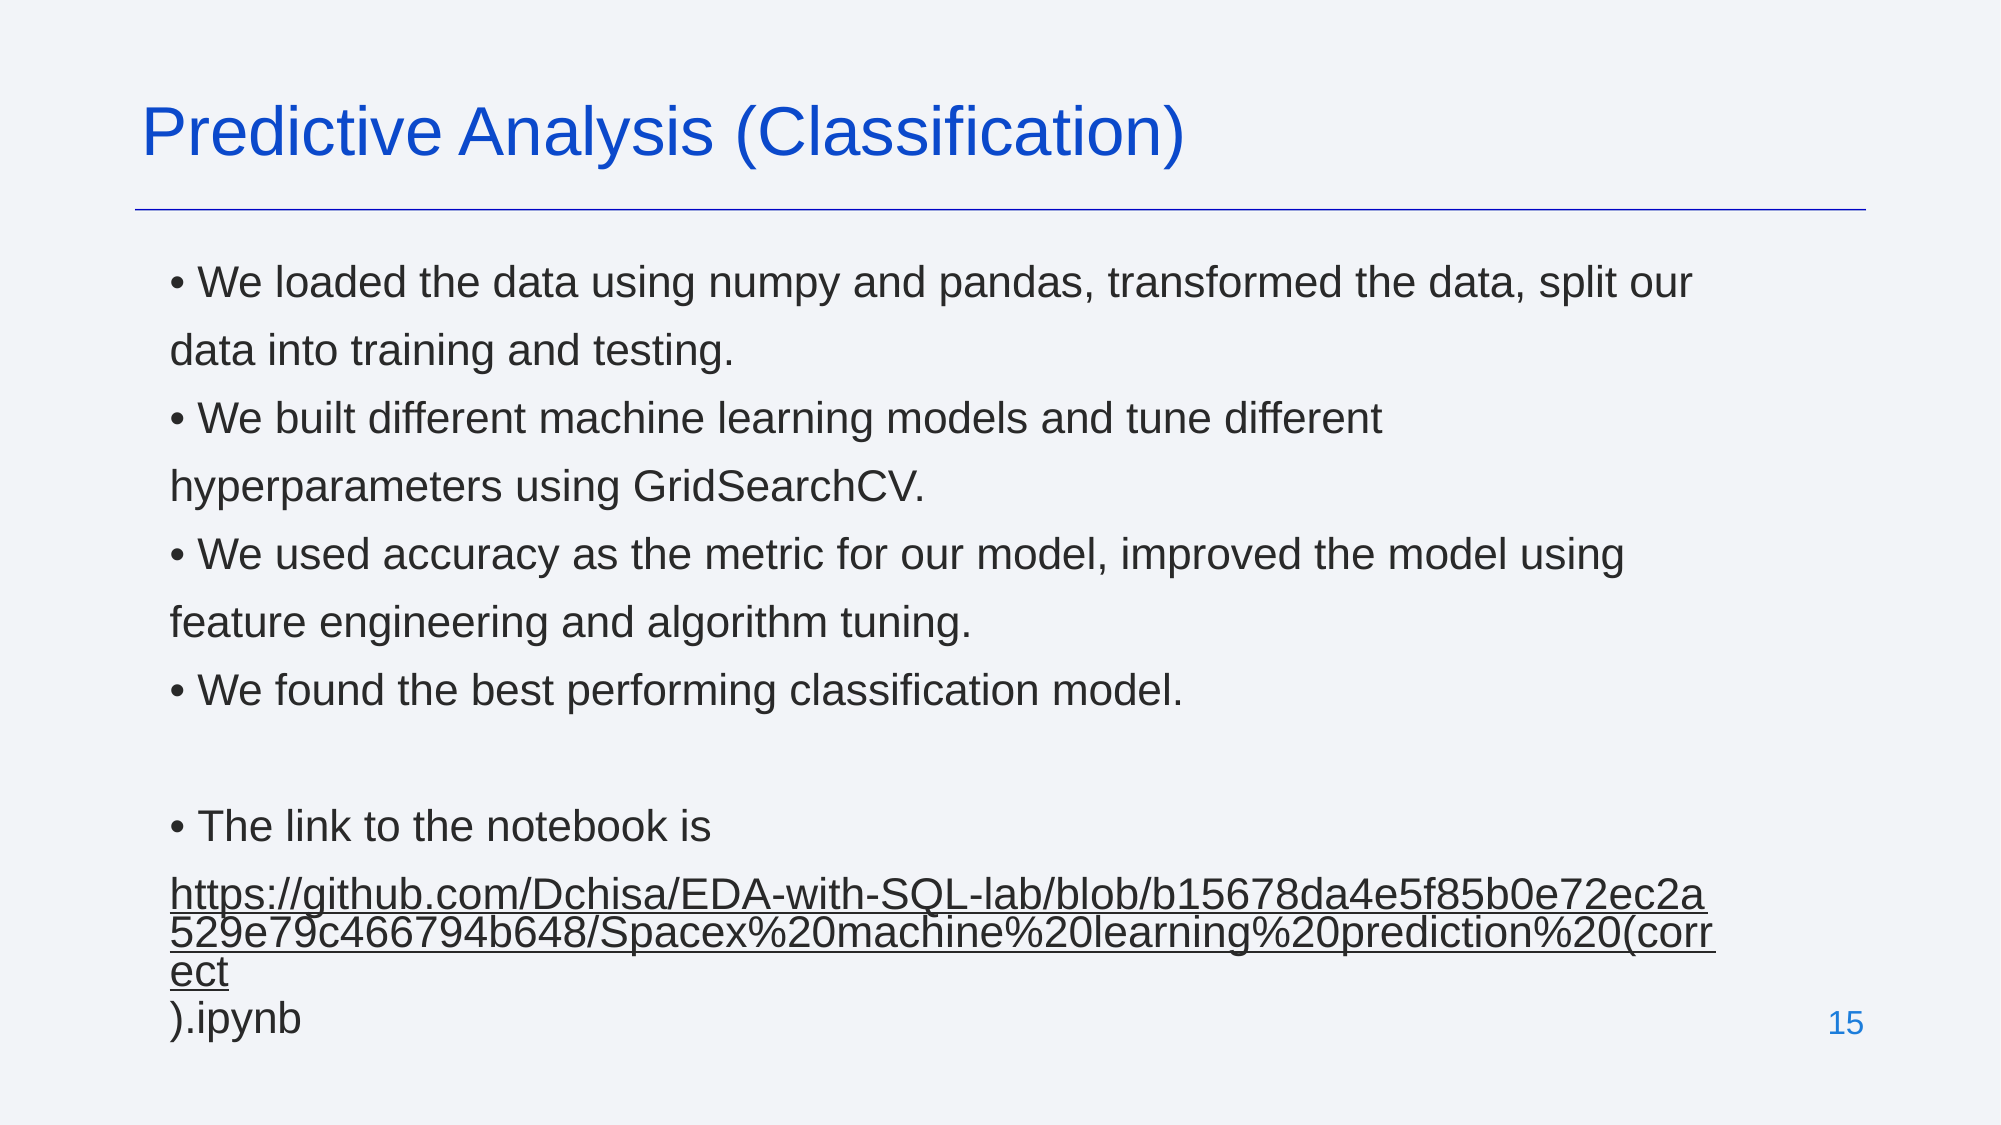

Predictive Analysis (Classification)
• We loaded the data using numpy and pandas, transformed the data, split our
data into training and testing.
• We built different machine learning models and tune different
hyperparameters using GridSearchCV.
• We used accuracy as the metric for our model, improved the model using
feature engineering and algorithm tuning.
• We found the best performing classification model.

• The link to the notebook is
https://github.com/Dchisa/EDA-with-SQL-lab/blob/b15678da4e5f85b0e72ec2a529e79c466794b648/Spacex%20machine%20learning%20prediction%20(correct).ipynb
15